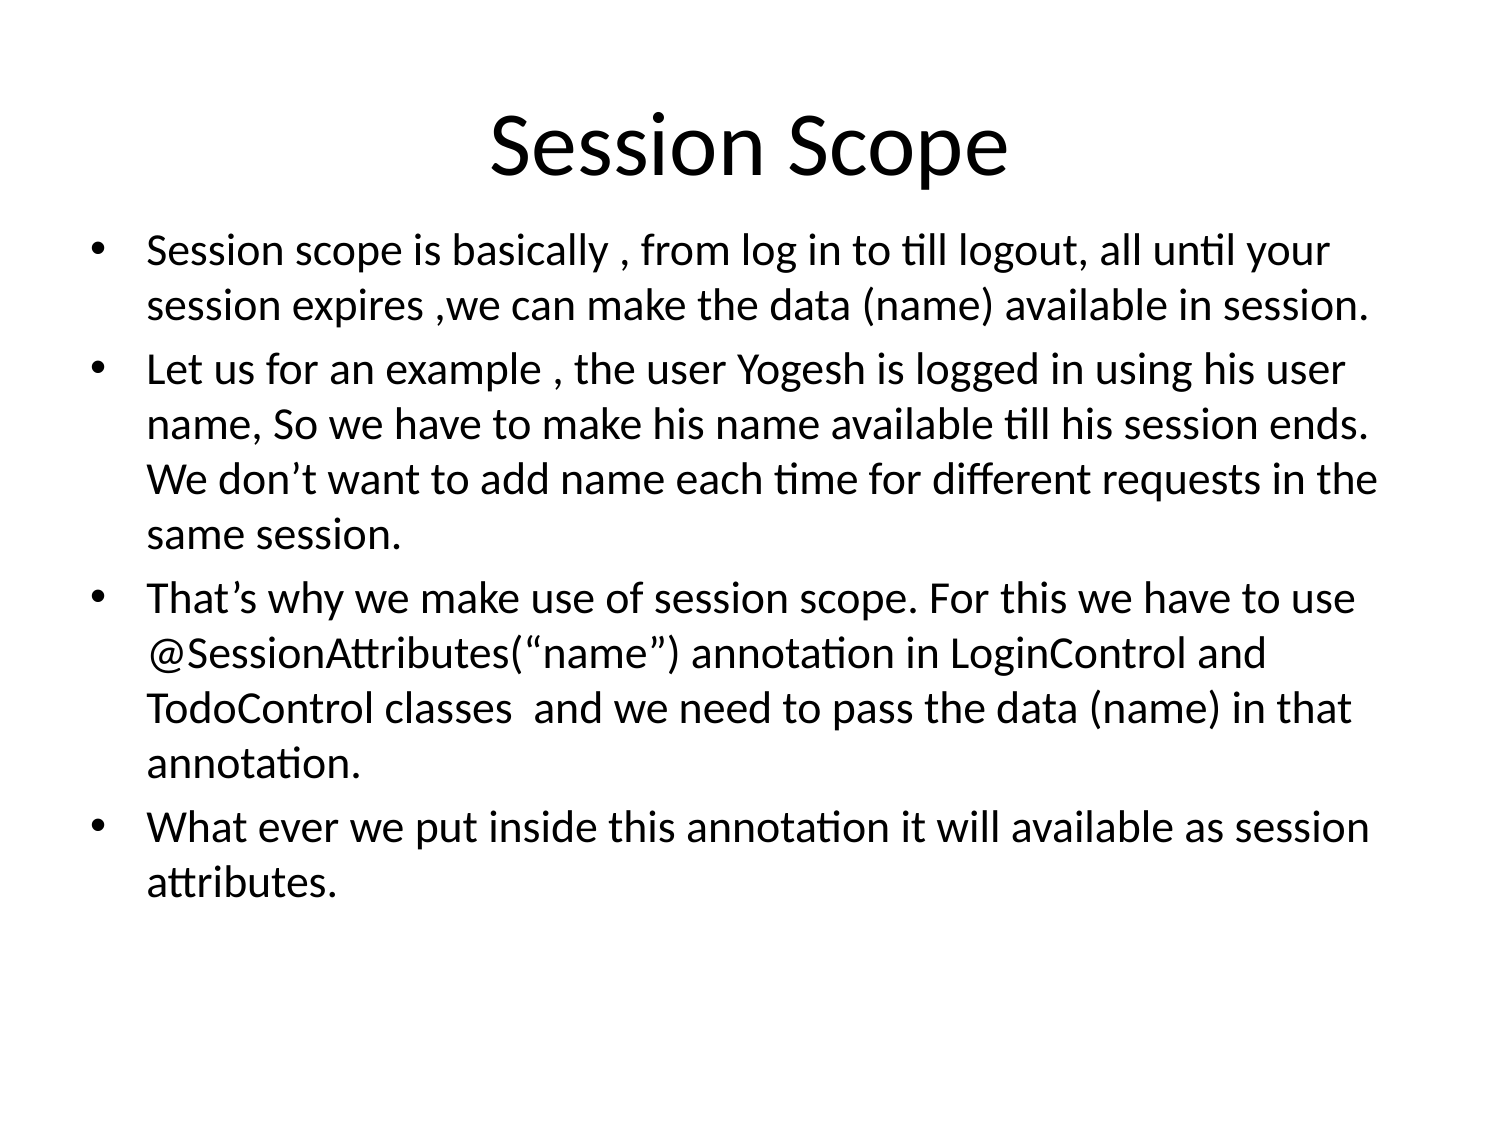

# Session Scope
Session scope is basically , from log in to till logout, all until your session expires ,we can make the data (name) available in session.
Let us for an example , the user Yogesh is logged in using his user name, So we have to make his name available till his session ends. We don’t want to add name each time for different requests in the same session.
That’s why we make use of session scope. For this we have to use @SessionAttributes(“name”) annotation in LoginControl and TodoControl classes  and we need to pass the data (name) in that annotation.
What ever we put inside this annotation it will available as session attributes.